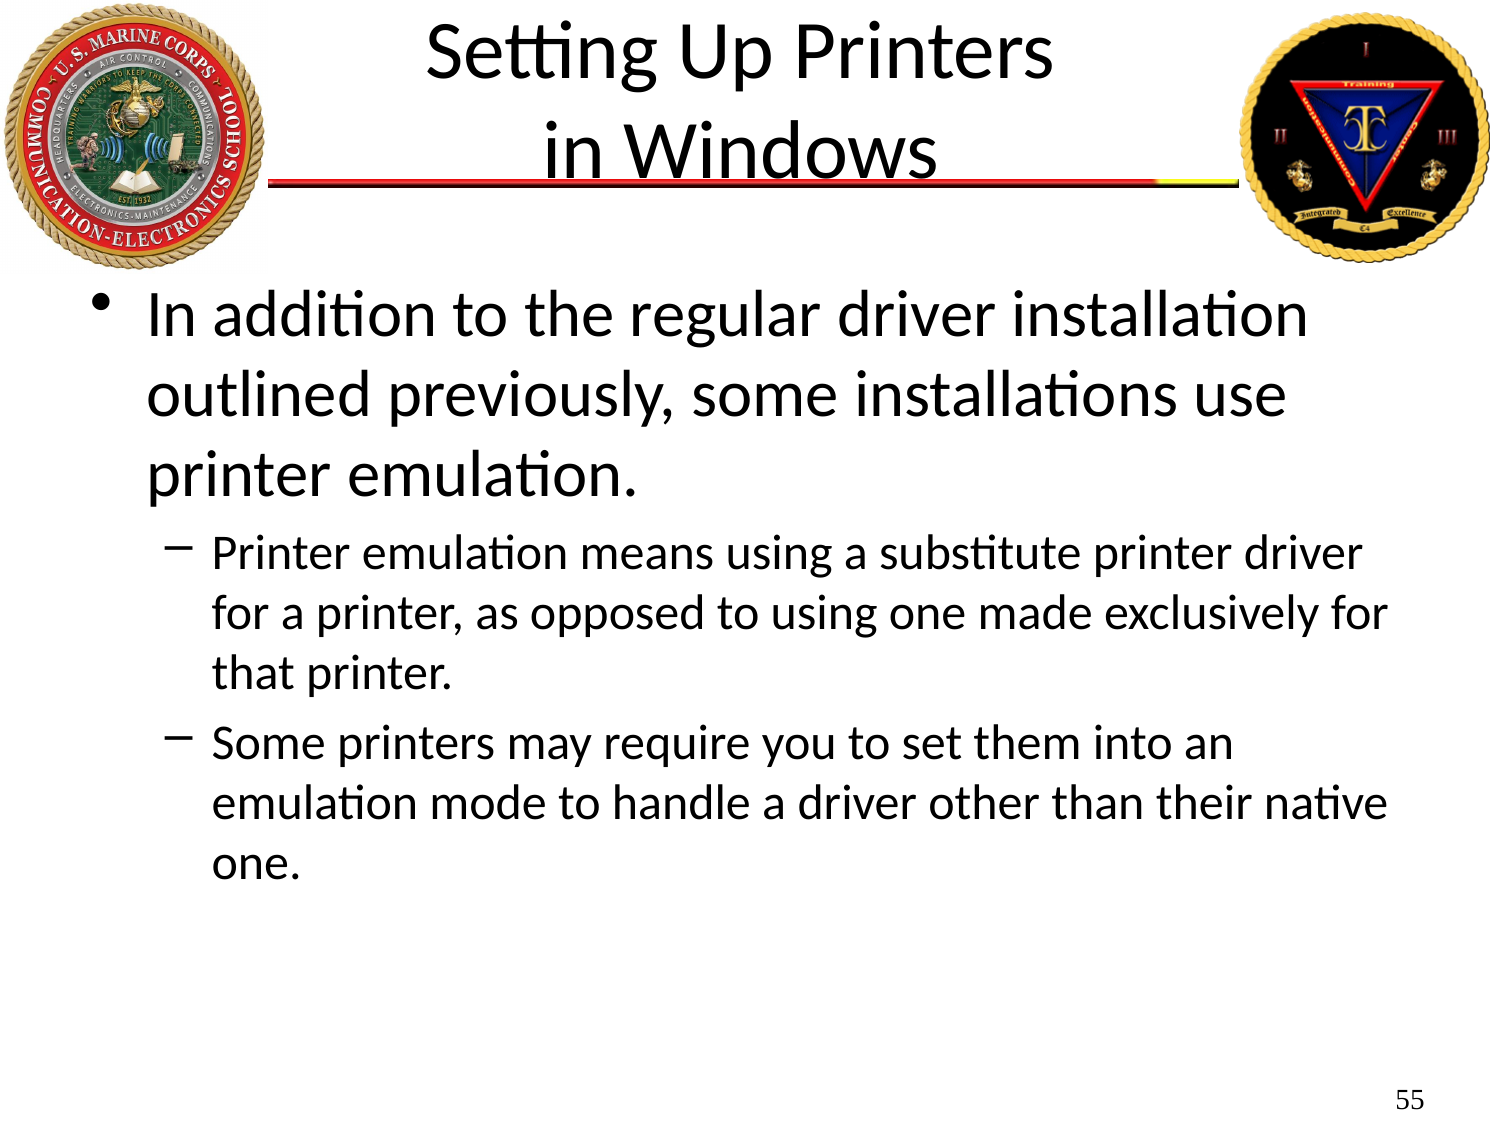

# Setting Up Printers in Windows
In addition to the regular driver installation outlined previously, some installations use printer emulation.
Printer emulation means using a substitute printer driver for a printer, as opposed to using one made exclusively for that printer.
Some printers may require you to set them into an emulation mode to handle a driver other than their native one.